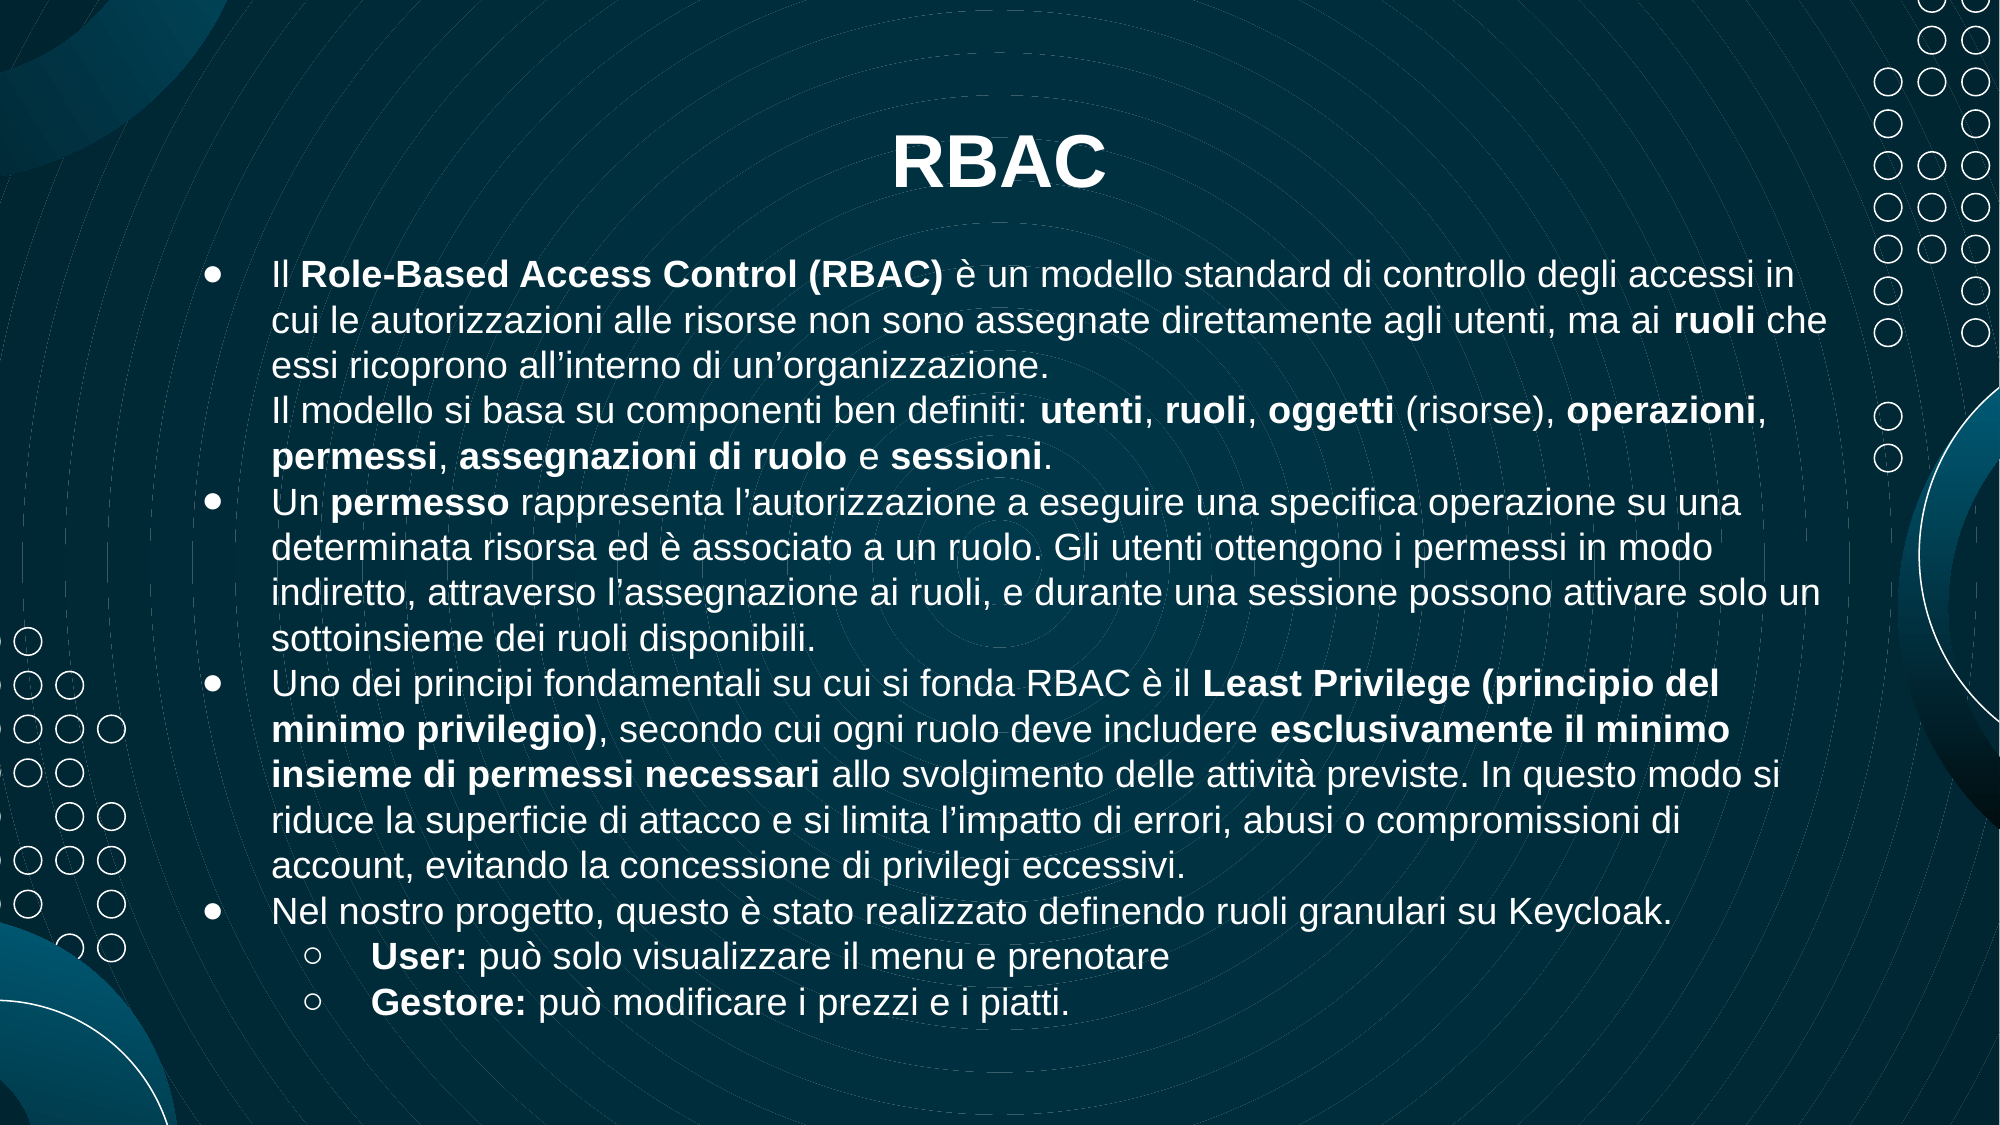

# RBAC
Il Role-Based Access Control (RBAC) è un modello standard di controllo degli accessi in cui le autorizzazioni alle risorse non sono assegnate direttamente agli utenti, ma ai ruoli che essi ricoprono all’interno di un’organizzazione.
Il modello si basa su componenti ben definiti: utenti, ruoli, oggetti (risorse), operazioni, permessi, assegnazioni di ruolo e sessioni.
Un permesso rappresenta l’autorizzazione a eseguire una specifica operazione su una determinata risorsa ed è associato a un ruolo. Gli utenti ottengono i permessi in modo indiretto, attraverso l’assegnazione ai ruoli, e durante una sessione possono attivare solo un sottoinsieme dei ruoli disponibili.
Uno dei principi fondamentali su cui si fonda RBAC è il Least Privilege (principio del minimo privilegio), secondo cui ogni ruolo deve includere esclusivamente il minimo insieme di permessi necessari allo svolgimento delle attività previste. In questo modo si riduce la superficie di attacco e si limita l’impatto di errori, abusi o compromissioni di account, evitando la concessione di privilegi eccessivi.
Nel nostro progetto, questo è stato realizzato definendo ruoli granulari su Keycloak.
User: può solo visualizzare il menu e prenotare
Gestore: può modificare i prezzi e i piatti.